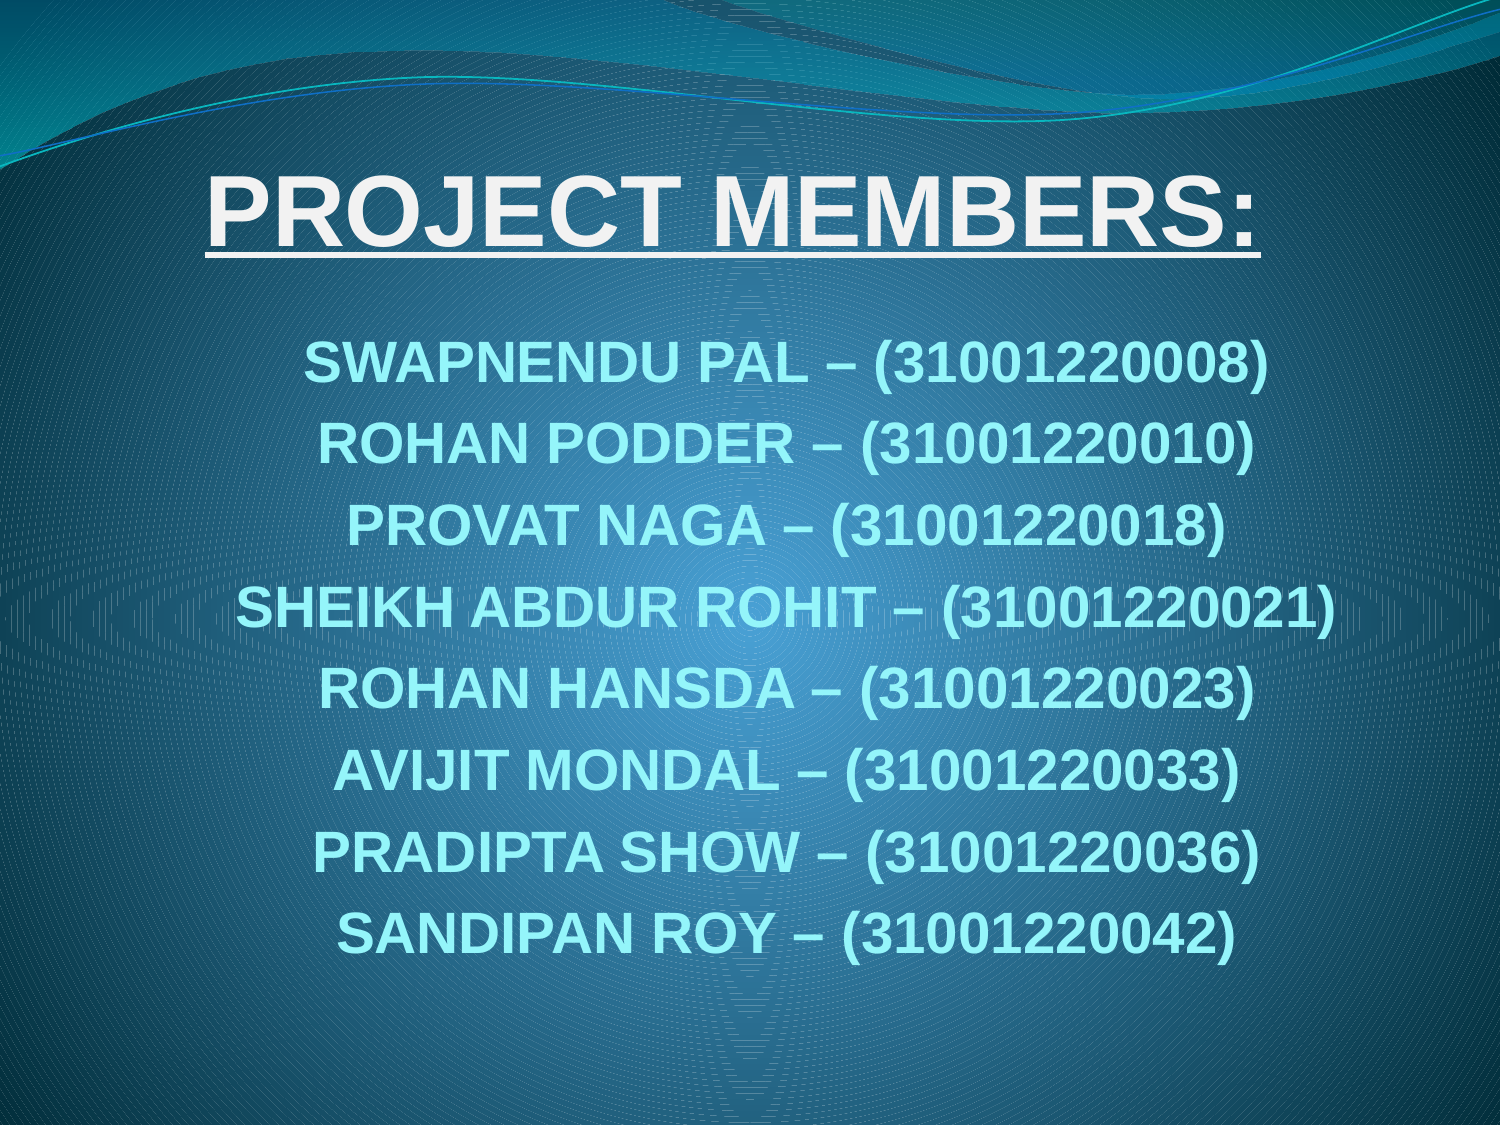

# PROJECT MEMBERS:
SWAPNENDU PAL – (31001220008)
ROHAN PODDER – (31001220010)
PROVAT NAGA – (31001220018)
SHEIKH ABDUR ROHIT – (31001220021)
ROHAN HANSDA – (31001220023)
AVIJIT MONDAL – (31001220033)
PRADIPTA SHOW – (31001220036)
SANDIPAN ROY – (31001220042)